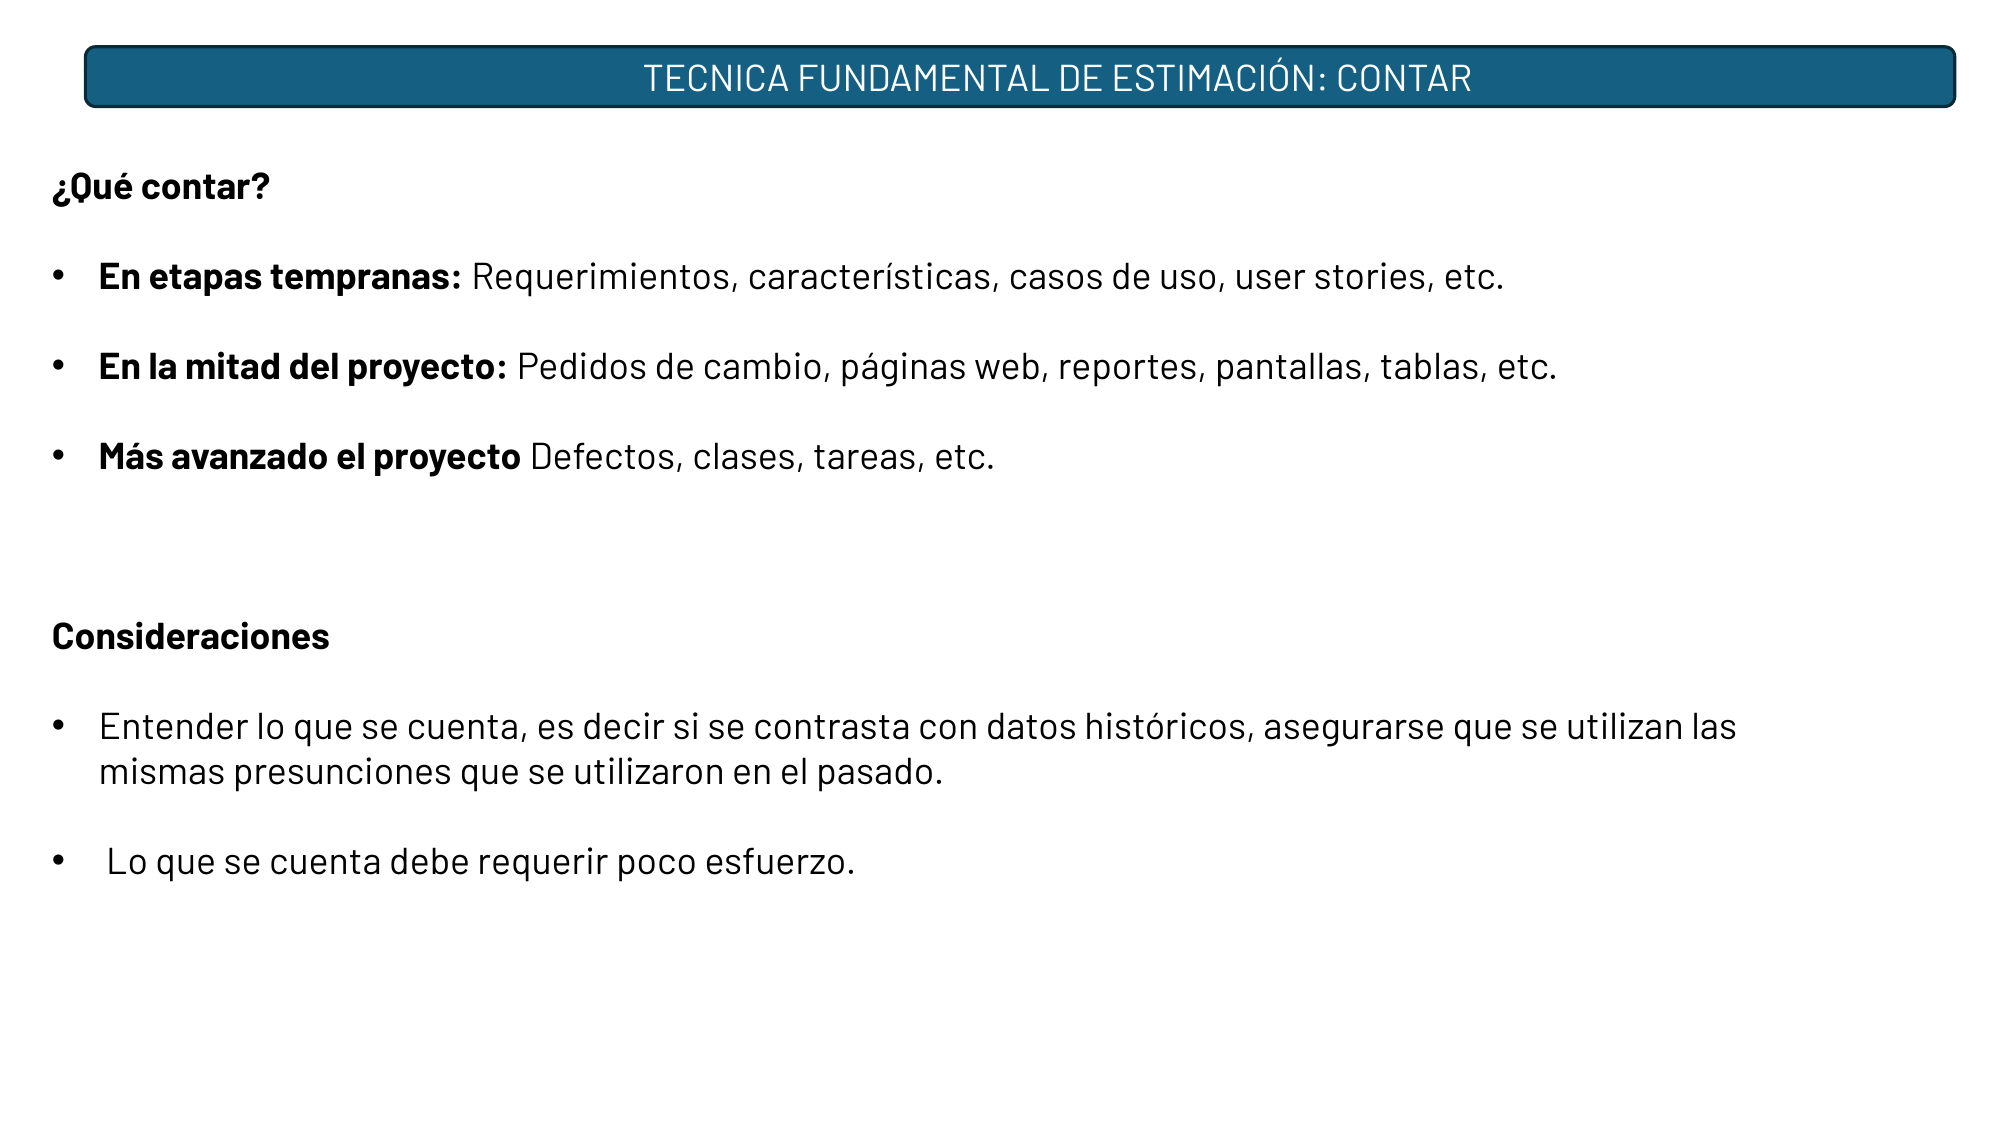

TECNICA FUNDAMENTAL DE ESTIMACIÓN: CONTAR
¿Qué contar?

En etapas tempranas: Requerimientos, características, casos de uso, user stories, etc.

En la mitad del proyecto: Pedidos de cambio, páginas web, reportes, pantallas, tablas, etc.

Más avanzado el proyecto Defectos, clases, tareas, etc.

Consideraciones

Entender lo que se cuenta, es decir si se contrasta con datos históricos, asegurarse que se utilizan las mismas presunciones que se utilizaron en el pasado.

 Lo que se cuenta debe requerir poco esfuerzo.